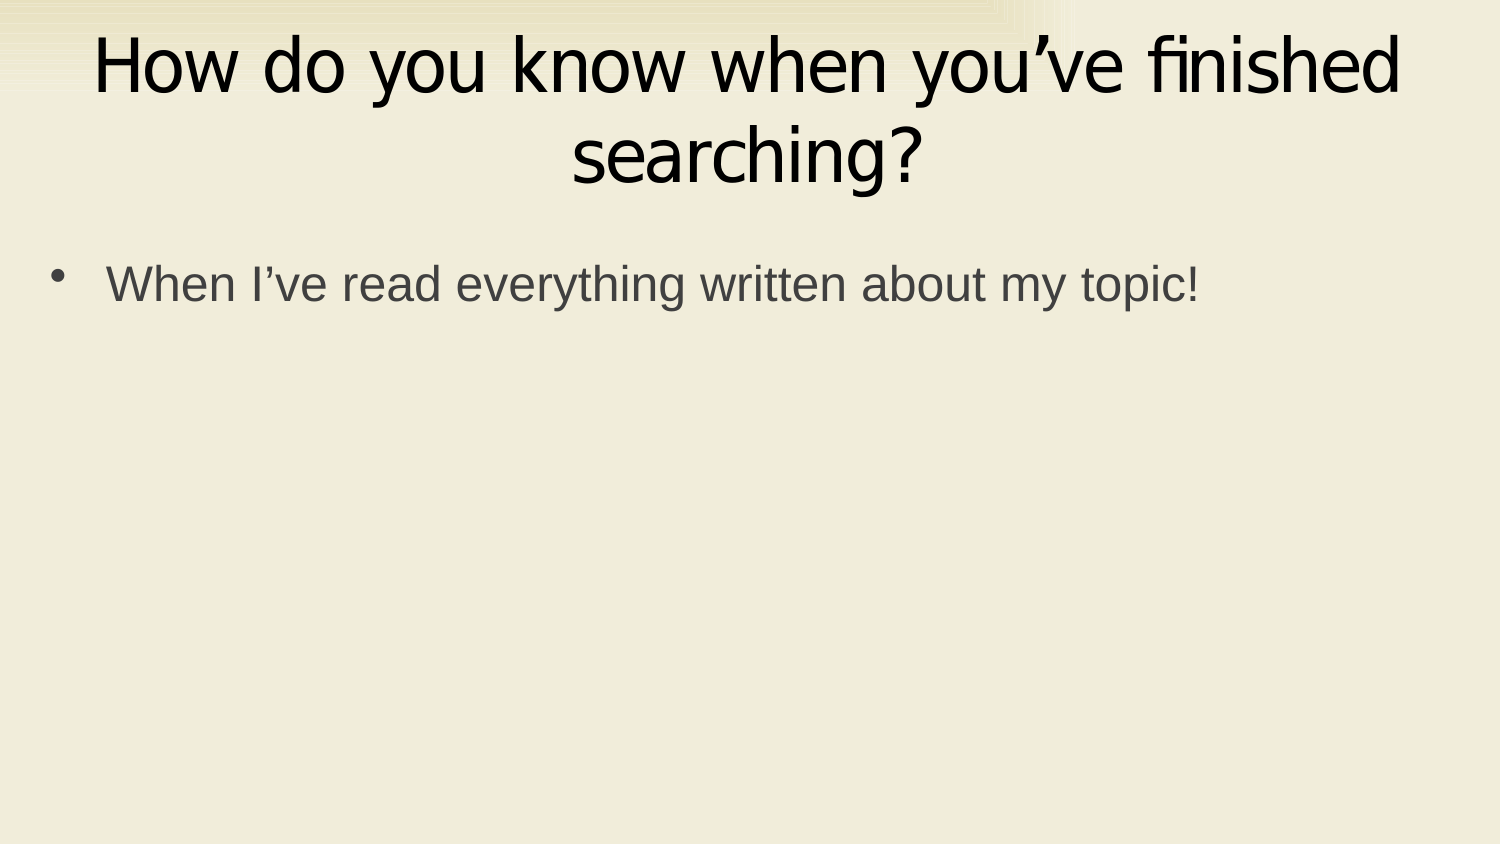

# How do you know when you’ve finished searching?
When I’ve read everything written about my topic!